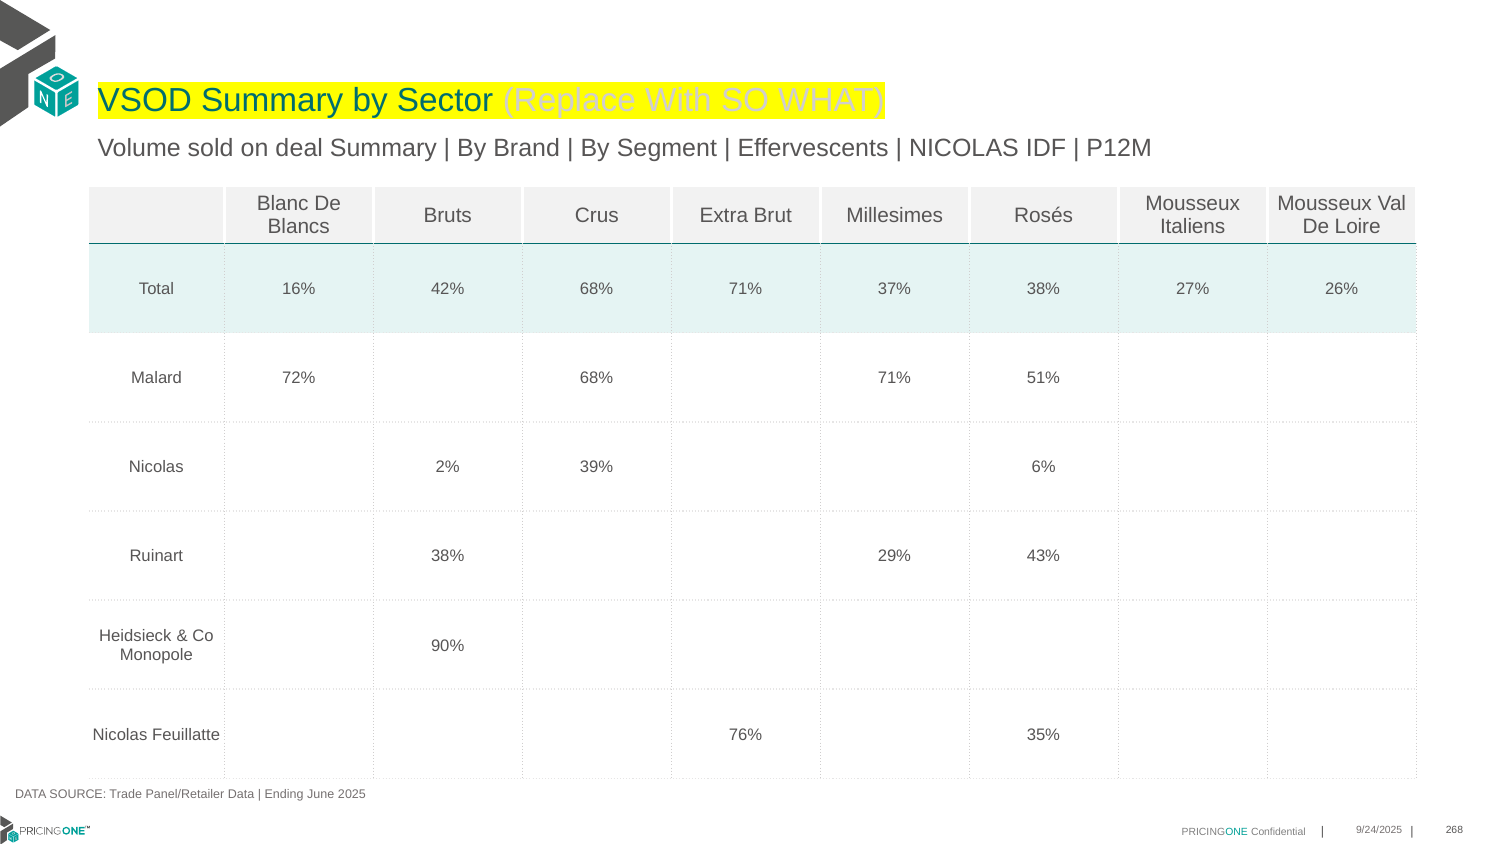

# VSOD Summary by Sector (Replace With SO WHAT)
Volume sold on deal Summary | By Brand | By Segment | Effervescents | NICOLAS IDF | P12M
|  | Blanc De Blancs | Bruts | Crus | Extra Brut | Millesimes | Rosés | Mousseux Italiens | Mousseux Val De Loire |
| --- | --- | --- | --- | --- | --- | --- | --- | --- |
| Total | 16% | 42% | 68% | 71% | 37% | 38% | 27% | 26% |
| Malard | 72% |  | 68% |  | 71% | 51% |  |  |
| Nicolas |  | 2% | 39% |  |  | 6% |  |  |
| Ruinart |  | 38% |  |  | 29% | 43% |  |  |
| Heidsieck & Co Monopole |  | 90% |  |  |  |  |  |  |
| Nicolas Feuillatte |  |  |  | 76% |  | 35% |  |  |
DATA SOURCE: Trade Panel/Retailer Data | Ending June 2025

9/24/2025
268